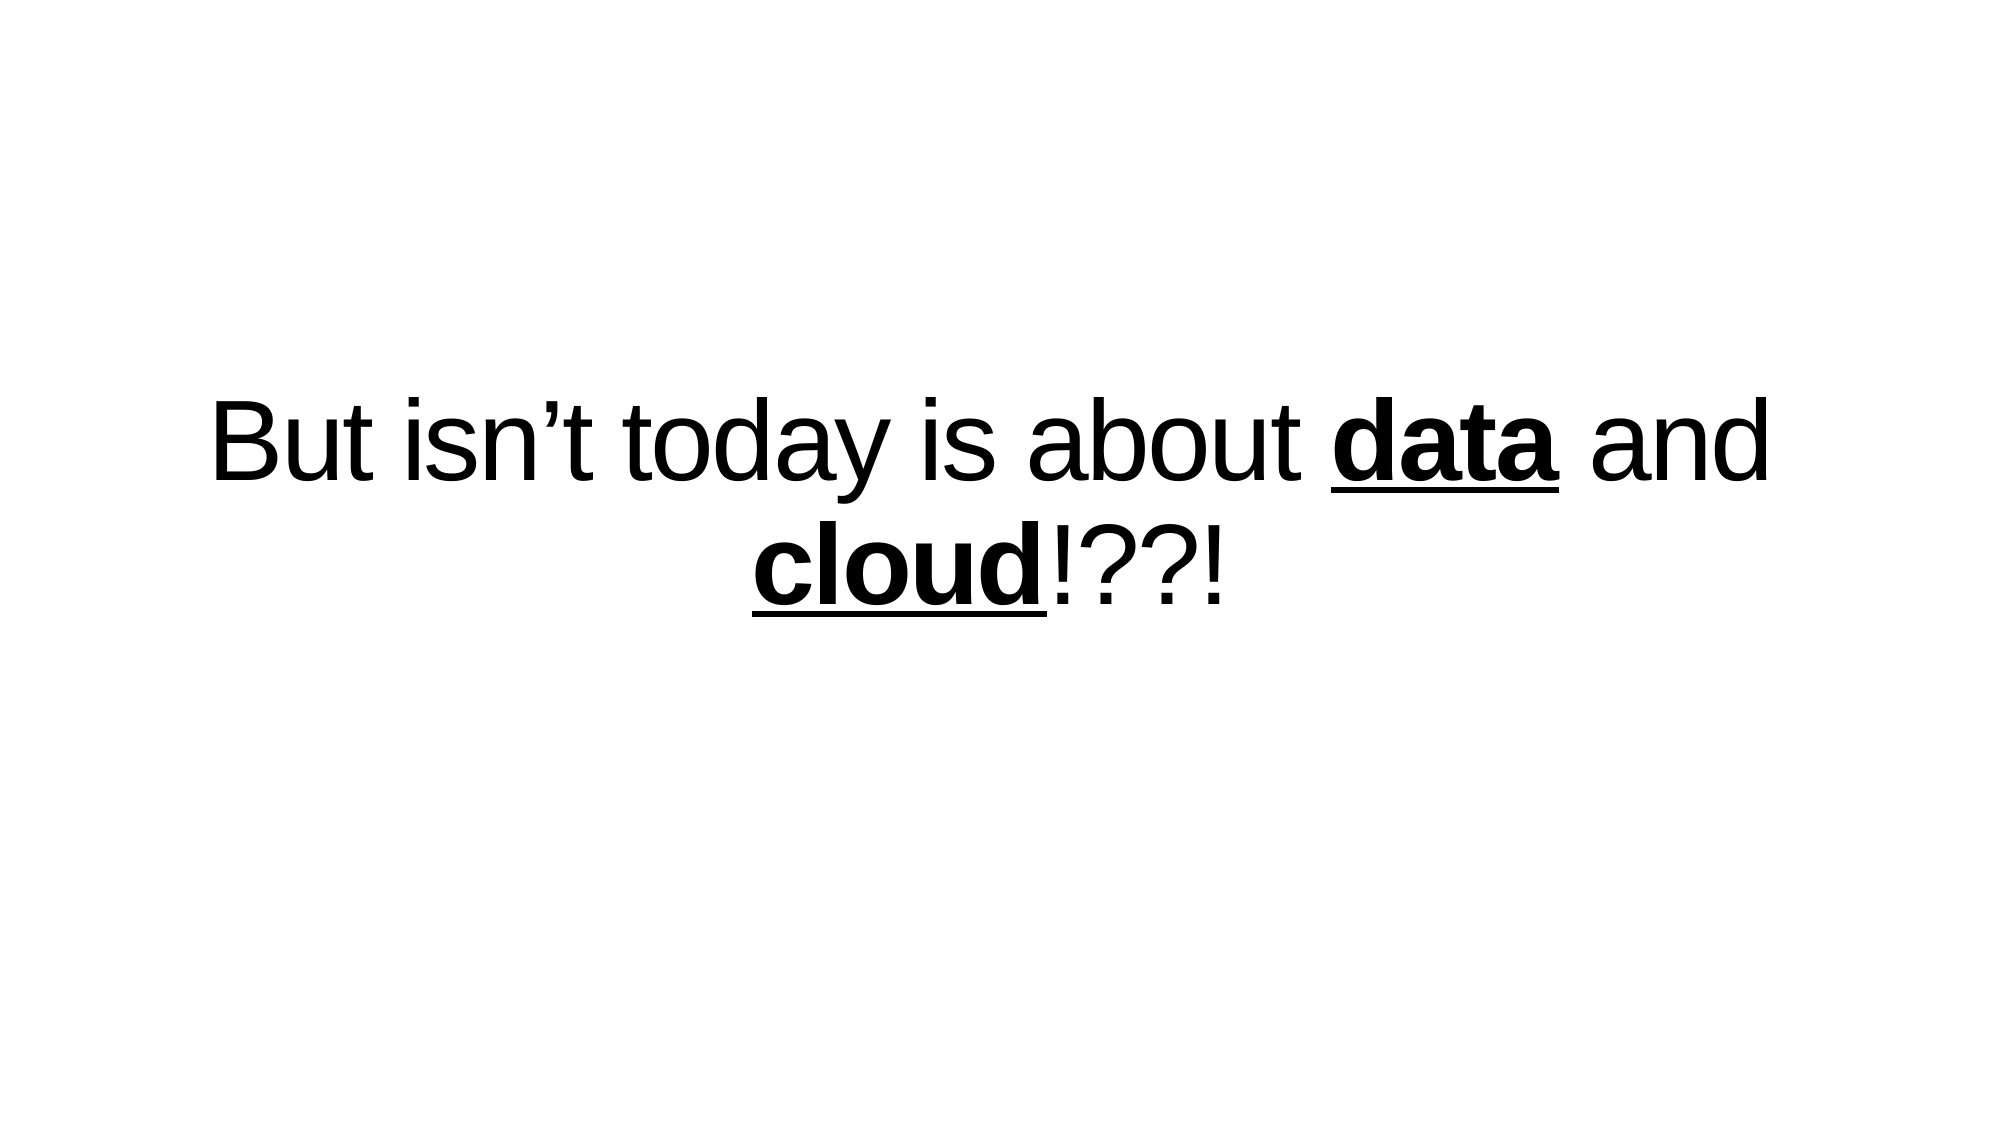

# But isn’t today is about data and cloud!??!